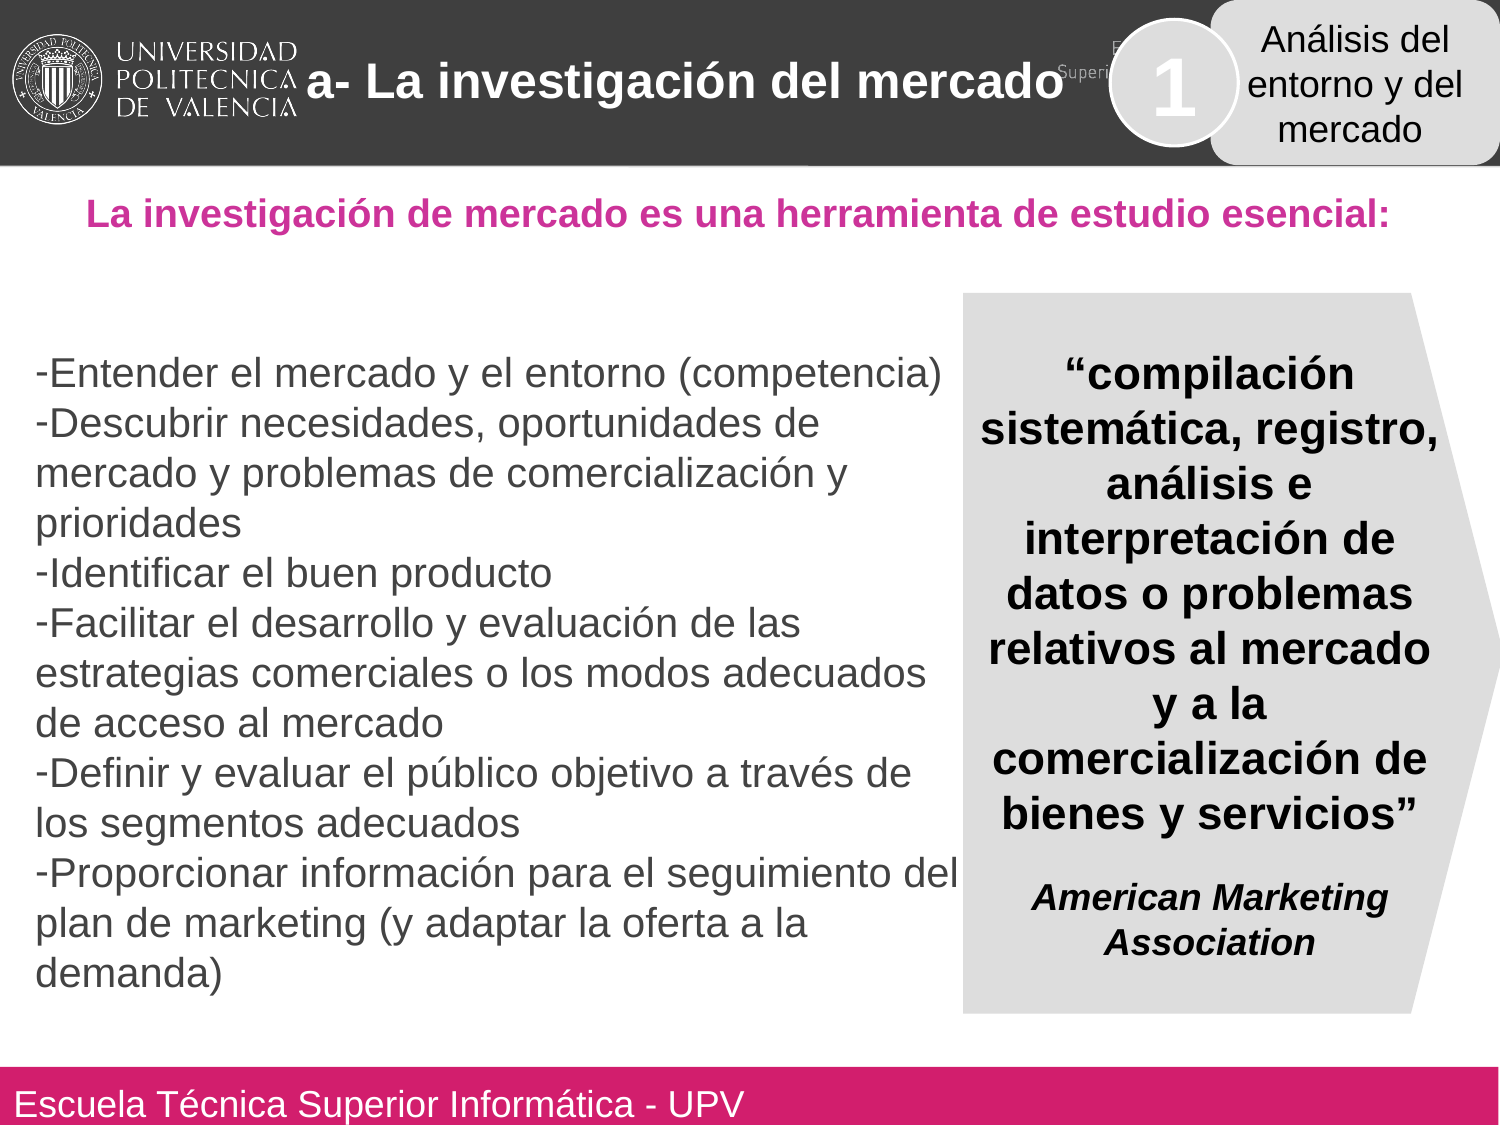

Análisis del entorno y del mercado
a- La investigación del mercado
1
La investigación de mercado es una herramienta de estudio esencial:

Entender el mercado y el entorno (competencia)
Descubrir necesidades, oportunidades de mercado y problemas de comercialización y prioridades
Identificar el buen producto
Facilitar el desarrollo y evaluación de las estrategias comerciales o los modos adecuados de acceso al mercado
Definir y evaluar el público objetivo a través de los segmentos adecuados
Proporcionar información para el seguimiento del plan de marketing (y adaptar la oferta a la demanda)
“compilación sistemática, registro, análisis e interpretación de datos o problemas relativos al mercado y a la comercialización de bienes y servicios”

American Marketing Association